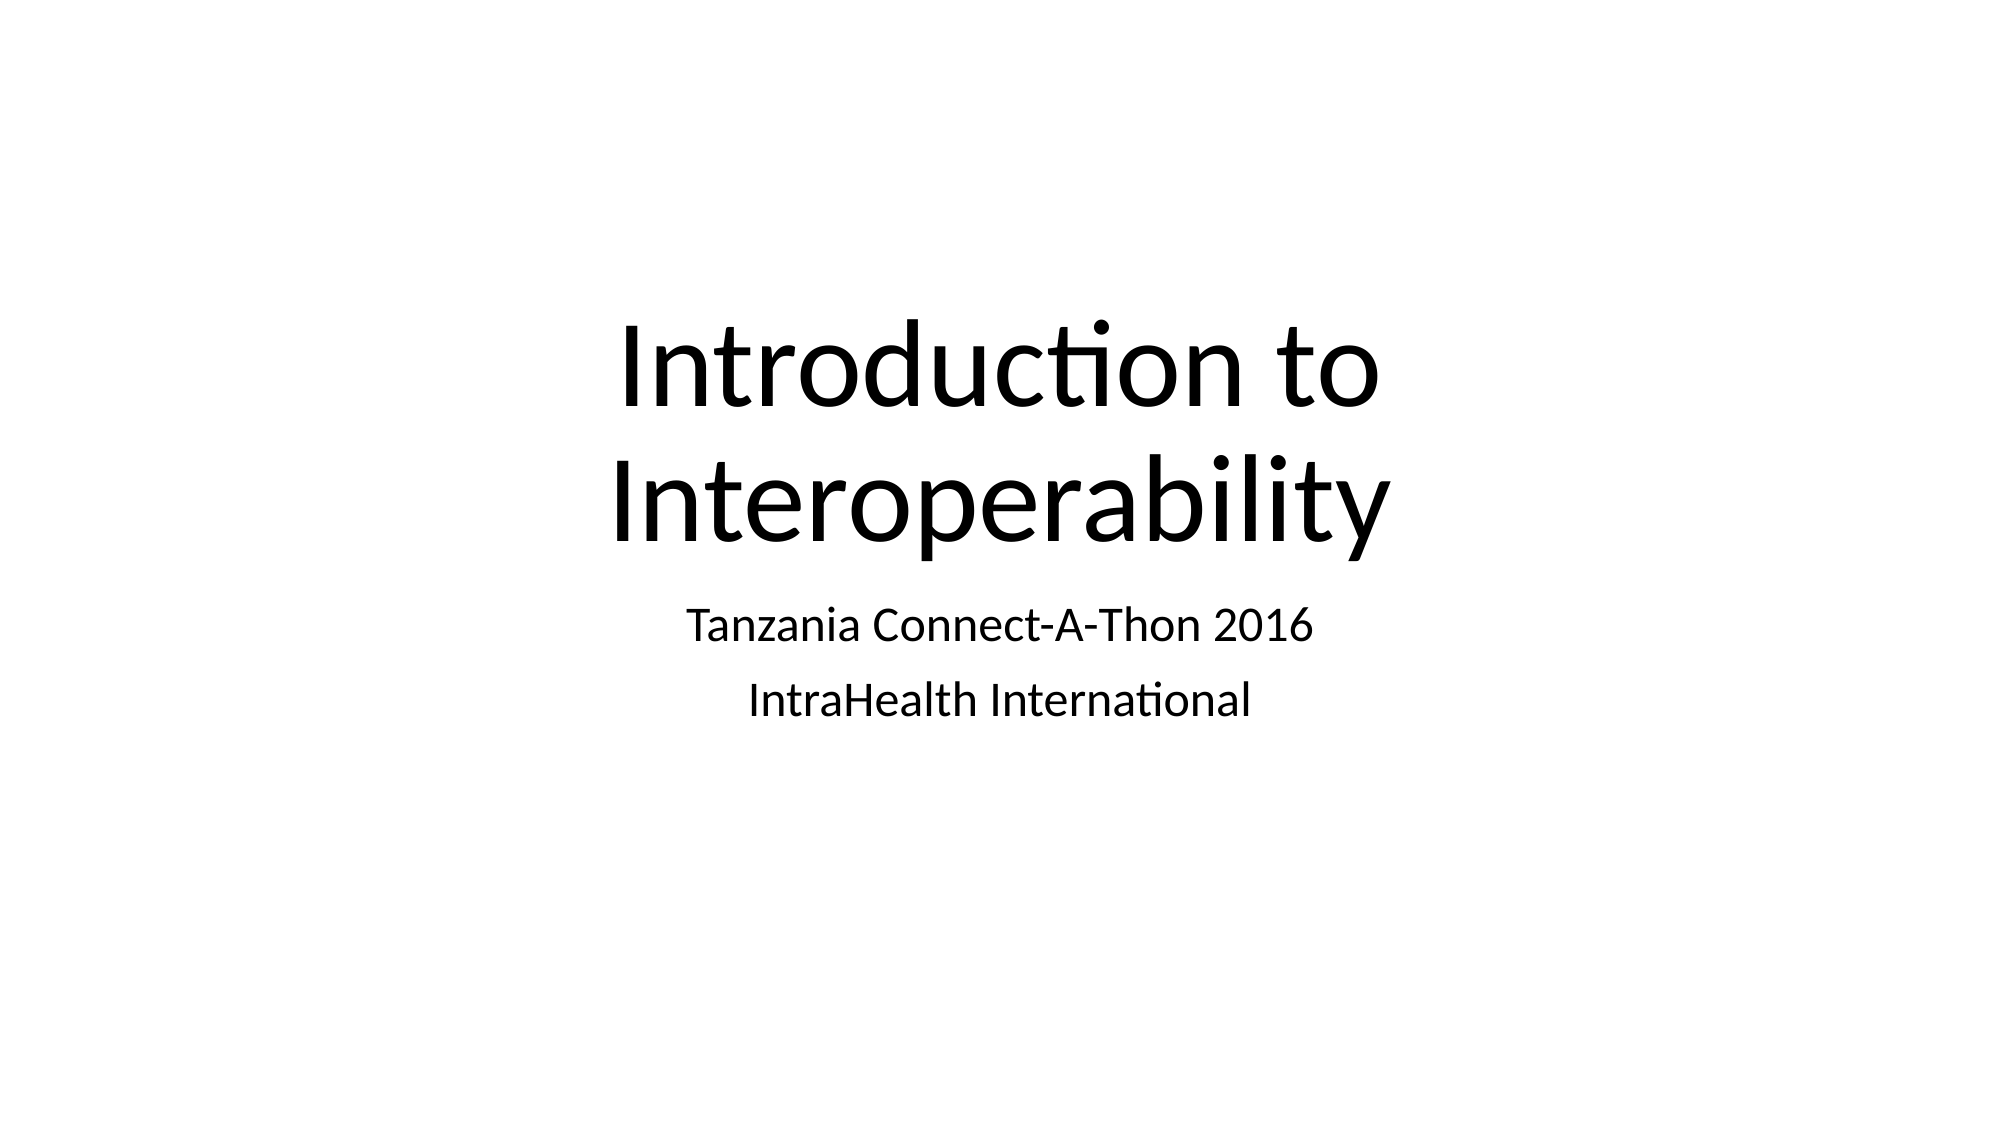

# Introduction to Interoperability
Tanzania Connect-A-Thon 2016
IntraHealth International